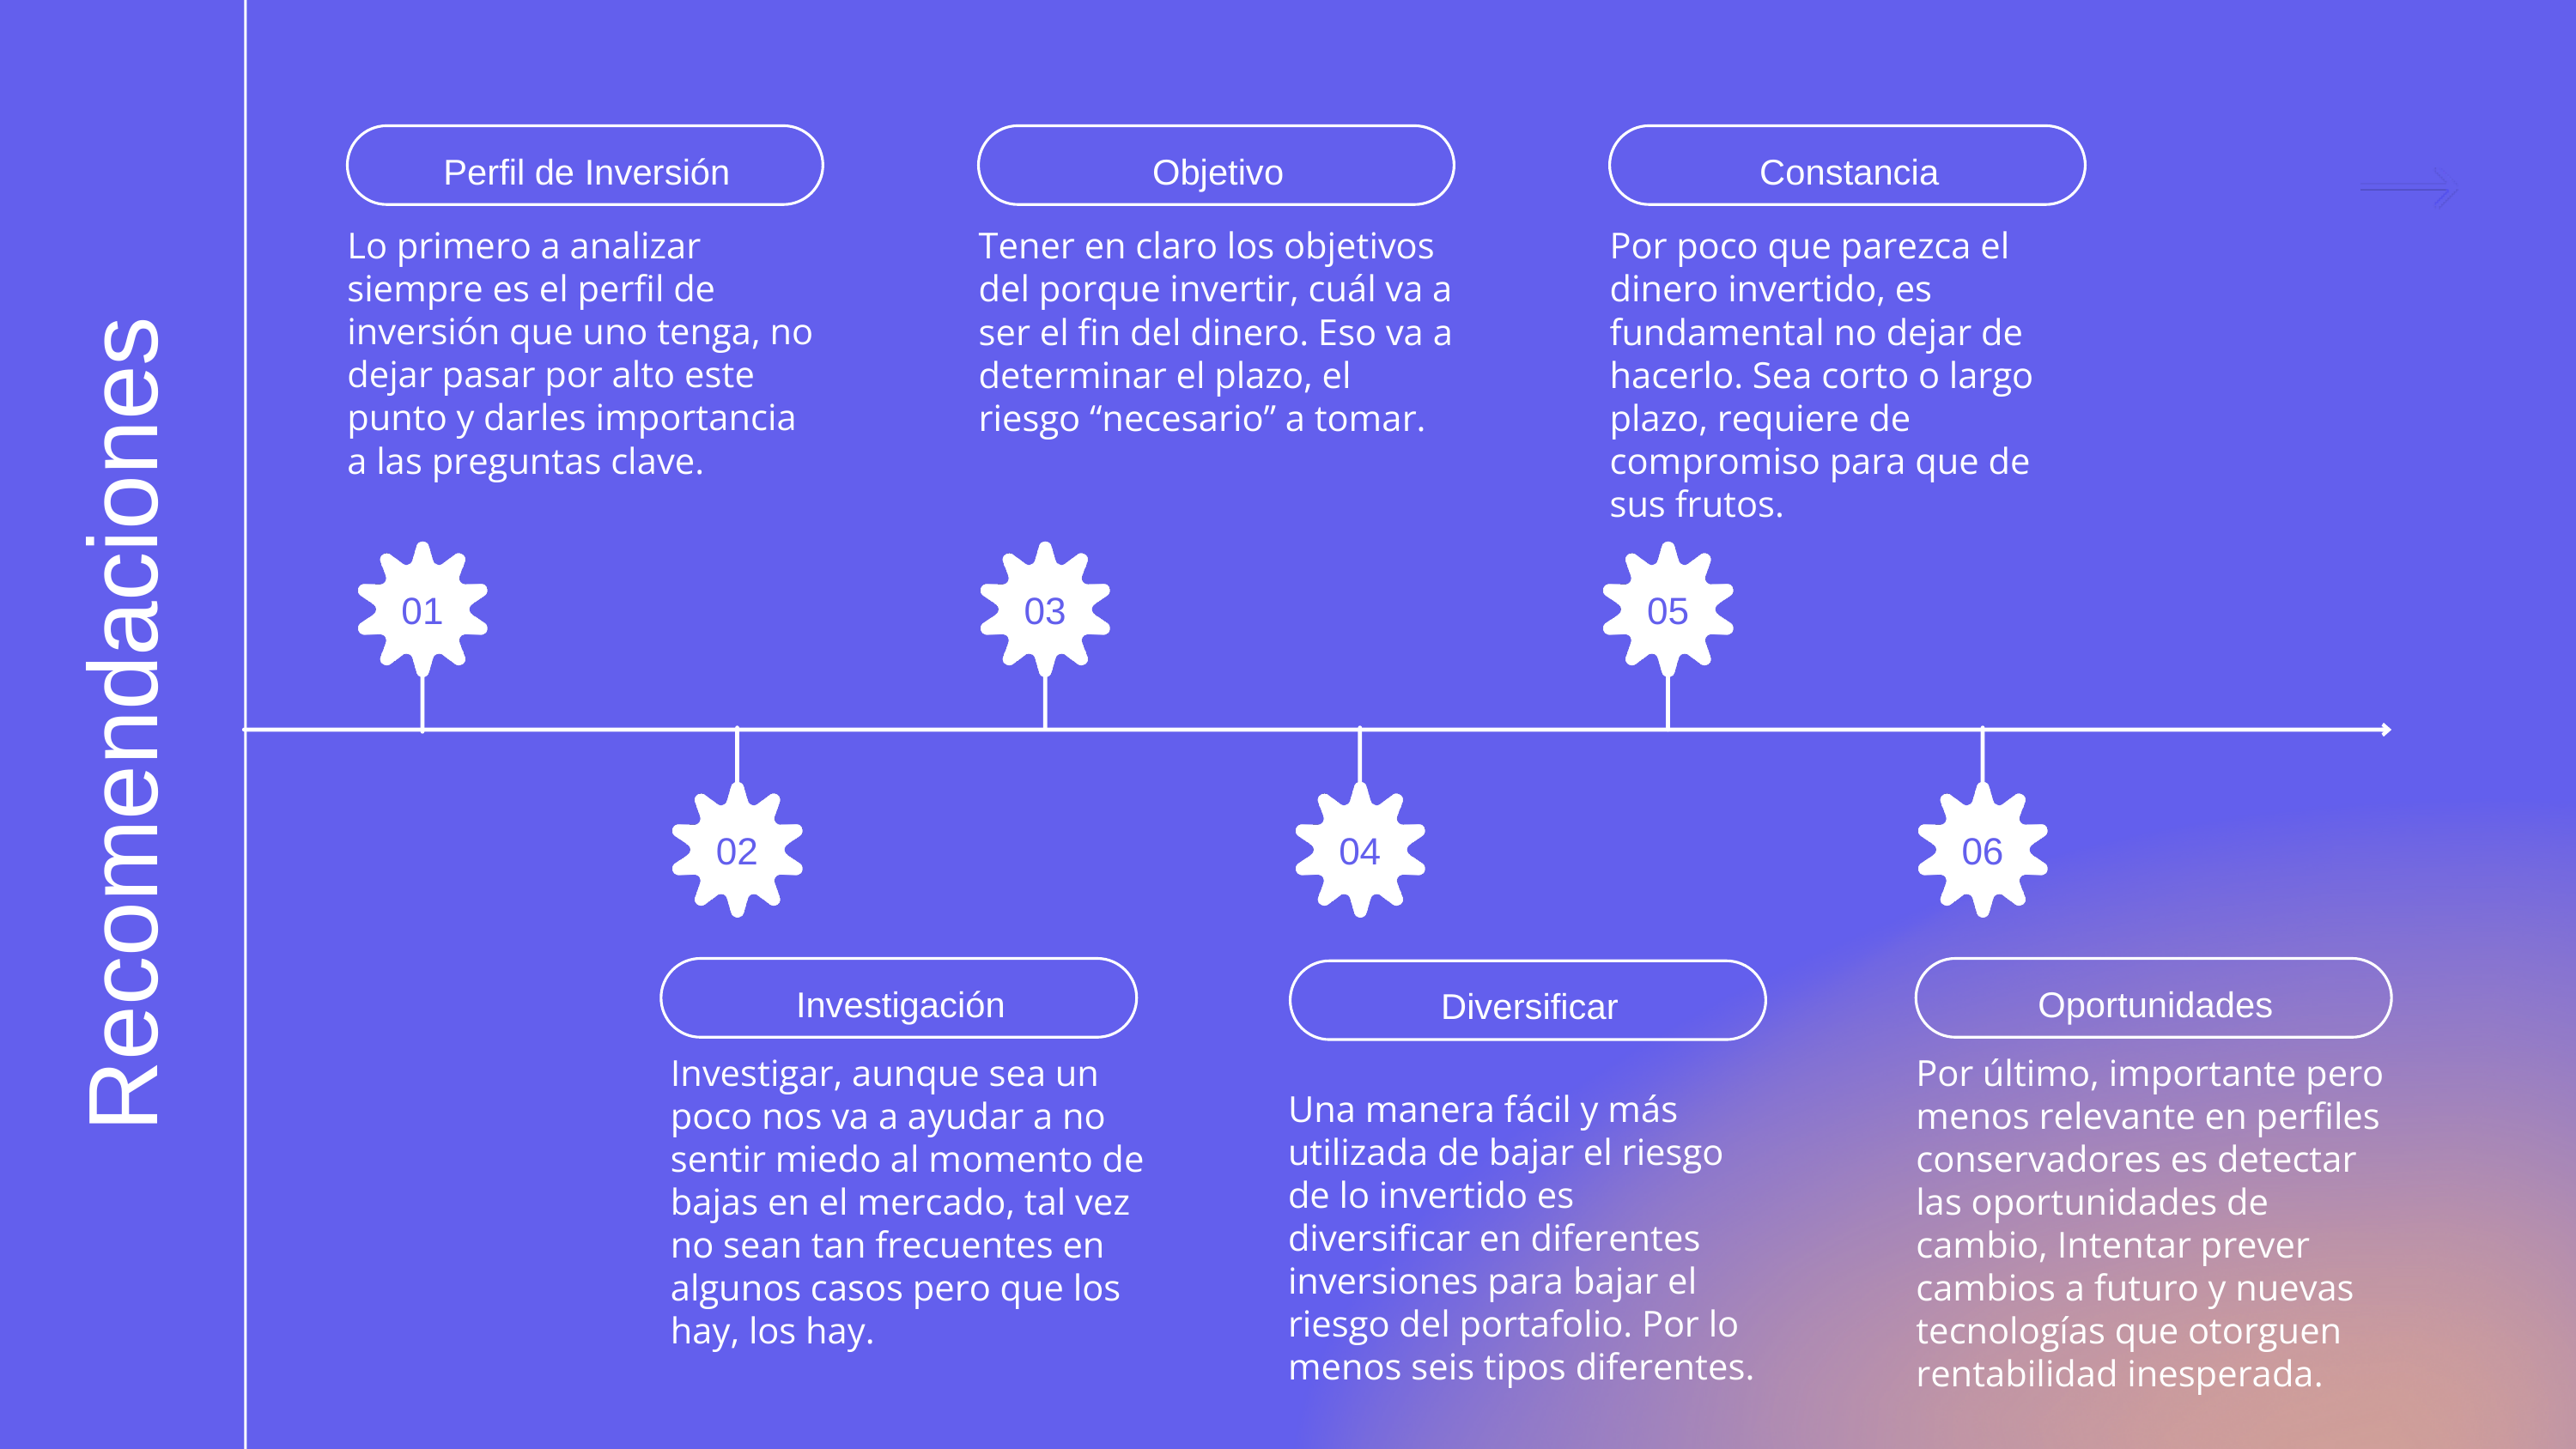

Perfil de Inversión

Objetivo

Constancia

Lo primero a analizar siempre es el perfil de inversión que uno tenga, no dejar pasar por alto este punto y darles importancia a las preguntas clave.
Tener en claro los objetivos del porque invertir, cuál va a ser el fin del dinero. Eso va a determinar el plazo, el riesgo “necesario” a tomar.
Por poco que parezca el dinero invertido, es fundamental no dejar de hacerlo. Sea corto o largo plazo, requiere de compromiso para que de sus frutos.

01
03
05
Recomendaciones

02
04
06

Investigación

Oportunidades

Diversificar
Investigar, aunque sea un poco nos va a ayudar a no sentir miedo al momento de bajas en el mercado, tal vez no sean tan frecuentes en algunos casos pero que los hay, los hay.
Por último, importante pero menos relevante en perfiles conservadores es detectar las oportunidades de cambio, Intentar prever cambios a futuro y nuevas tecnologías que otorguen rentabilidad inesperada.
Una manera fácil y más utilizada de bajar el riesgo de lo invertido es diversificar en diferentes inversiones para bajar el riesgo del portafolio. Por lo menos seis tipos diferentes.